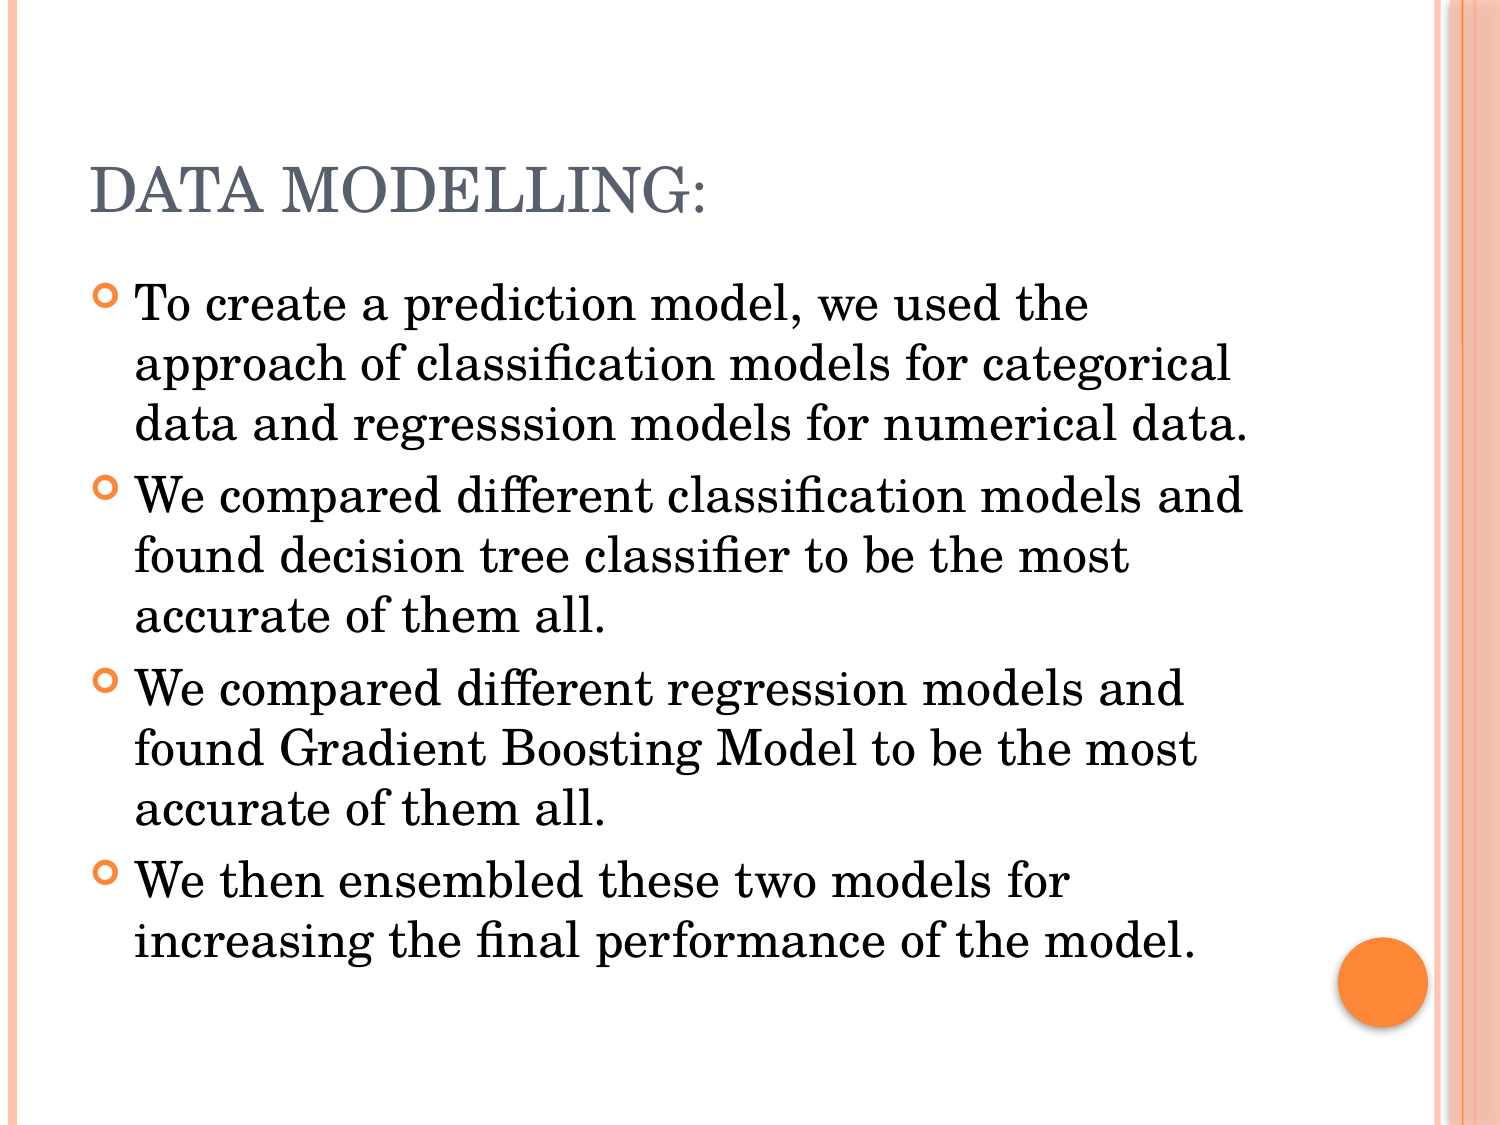

# Data Modelling:
To create a prediction model, we used the approach of classification models for categorical data and regresssion models for numerical data.
We compared different classification models and found decision tree classifier to be the most accurate of them all.
We compared different regression models and found Gradient Boosting Model to be the most accurate of them all.
We then ensembled these two models for increasing the final performance of the model.